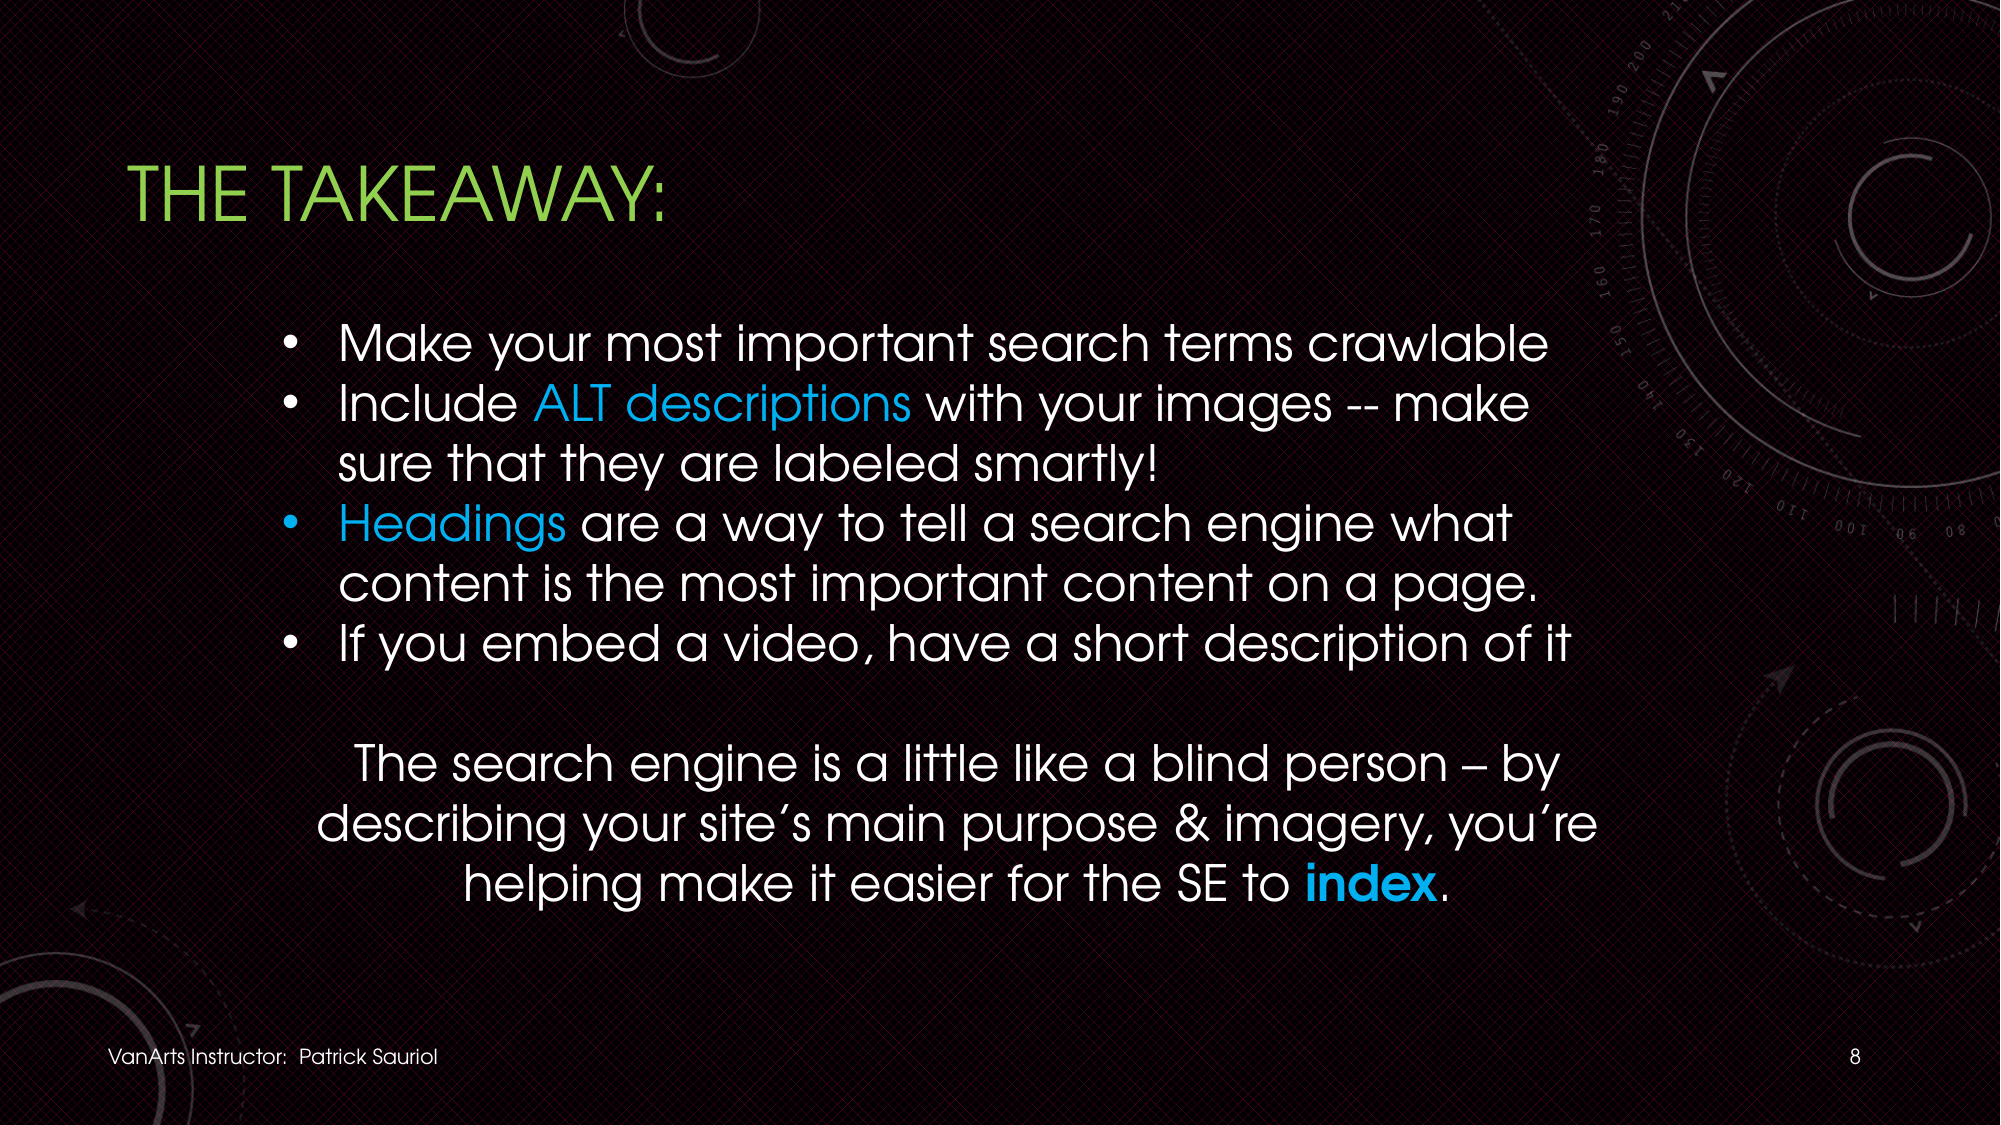

# The takeaway:

Make your most important search terms crawlable
Include ALT descriptions with your images -- make sure that they are labeled smartly!
Headings are a way to tell a search engine what content is the most important content on a page.
If you embed a video, have a short description of it

The search engine is a little like a blind person – by describing your site’s main purpose & imagery, you’re helping make it easier for the SE to index.
8
VanArts Instructor:  Patrick Sauriol